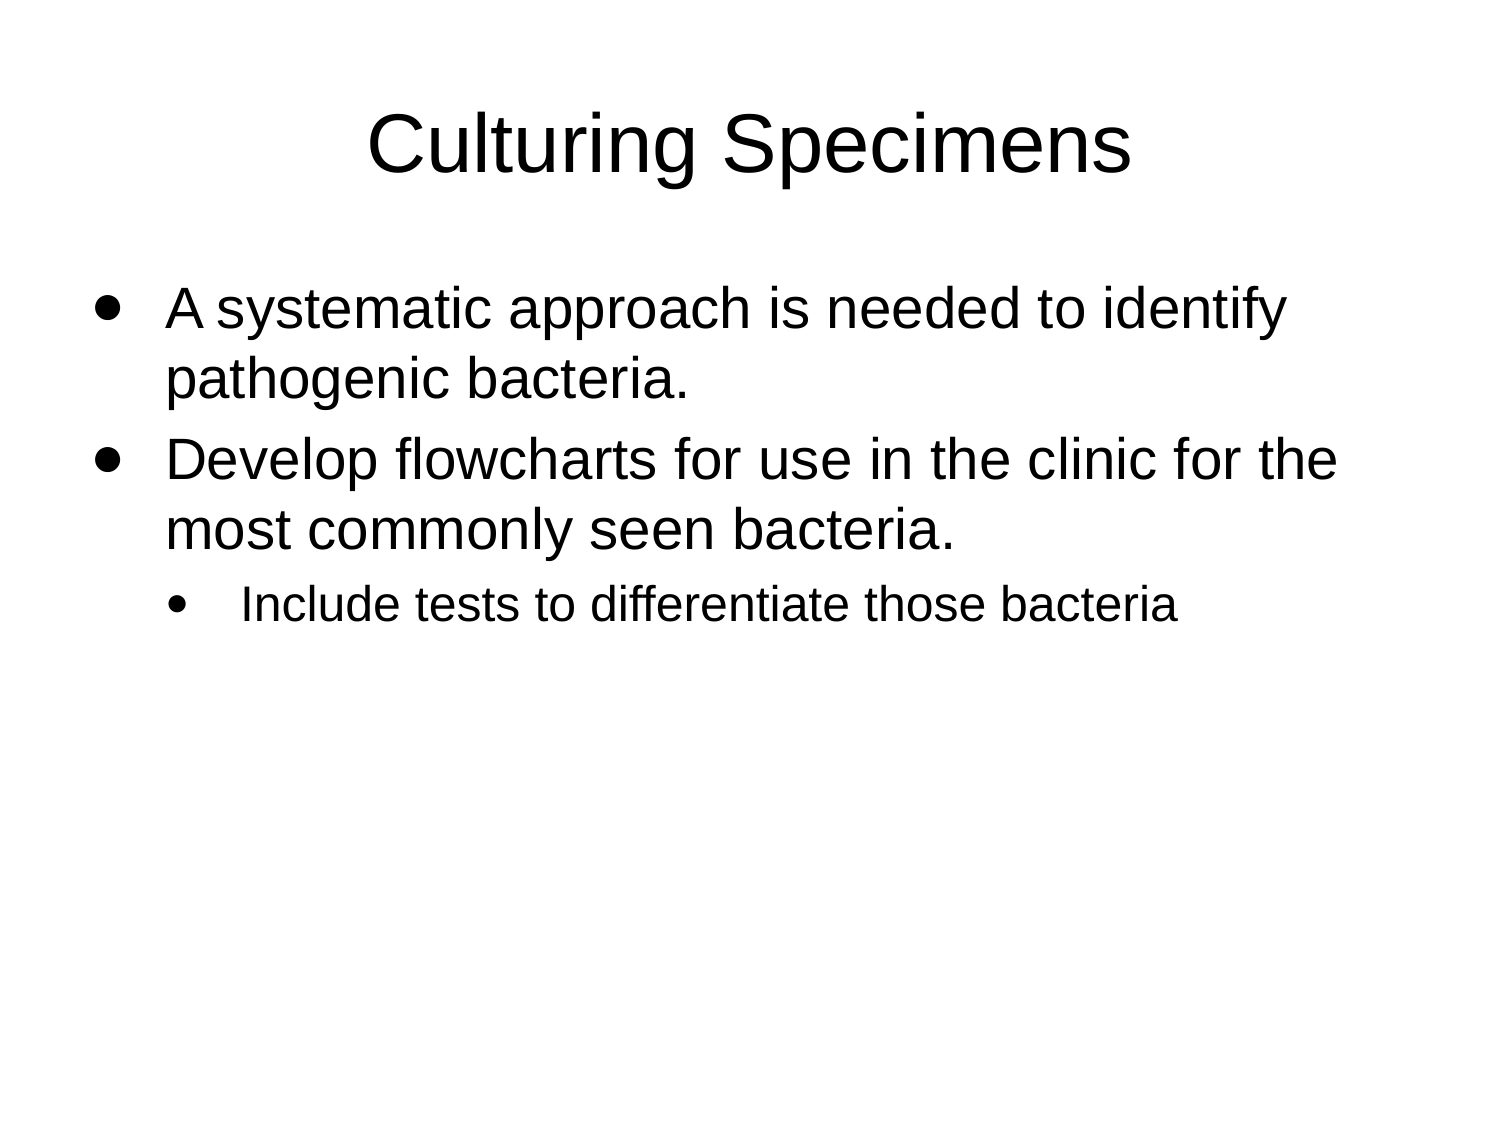

# Culturing Specimens
A systematic approach is needed to identify pathogenic bacteria.
Develop flowcharts for use in the clinic for the most commonly seen bacteria.
Include tests to differentiate those bacteria